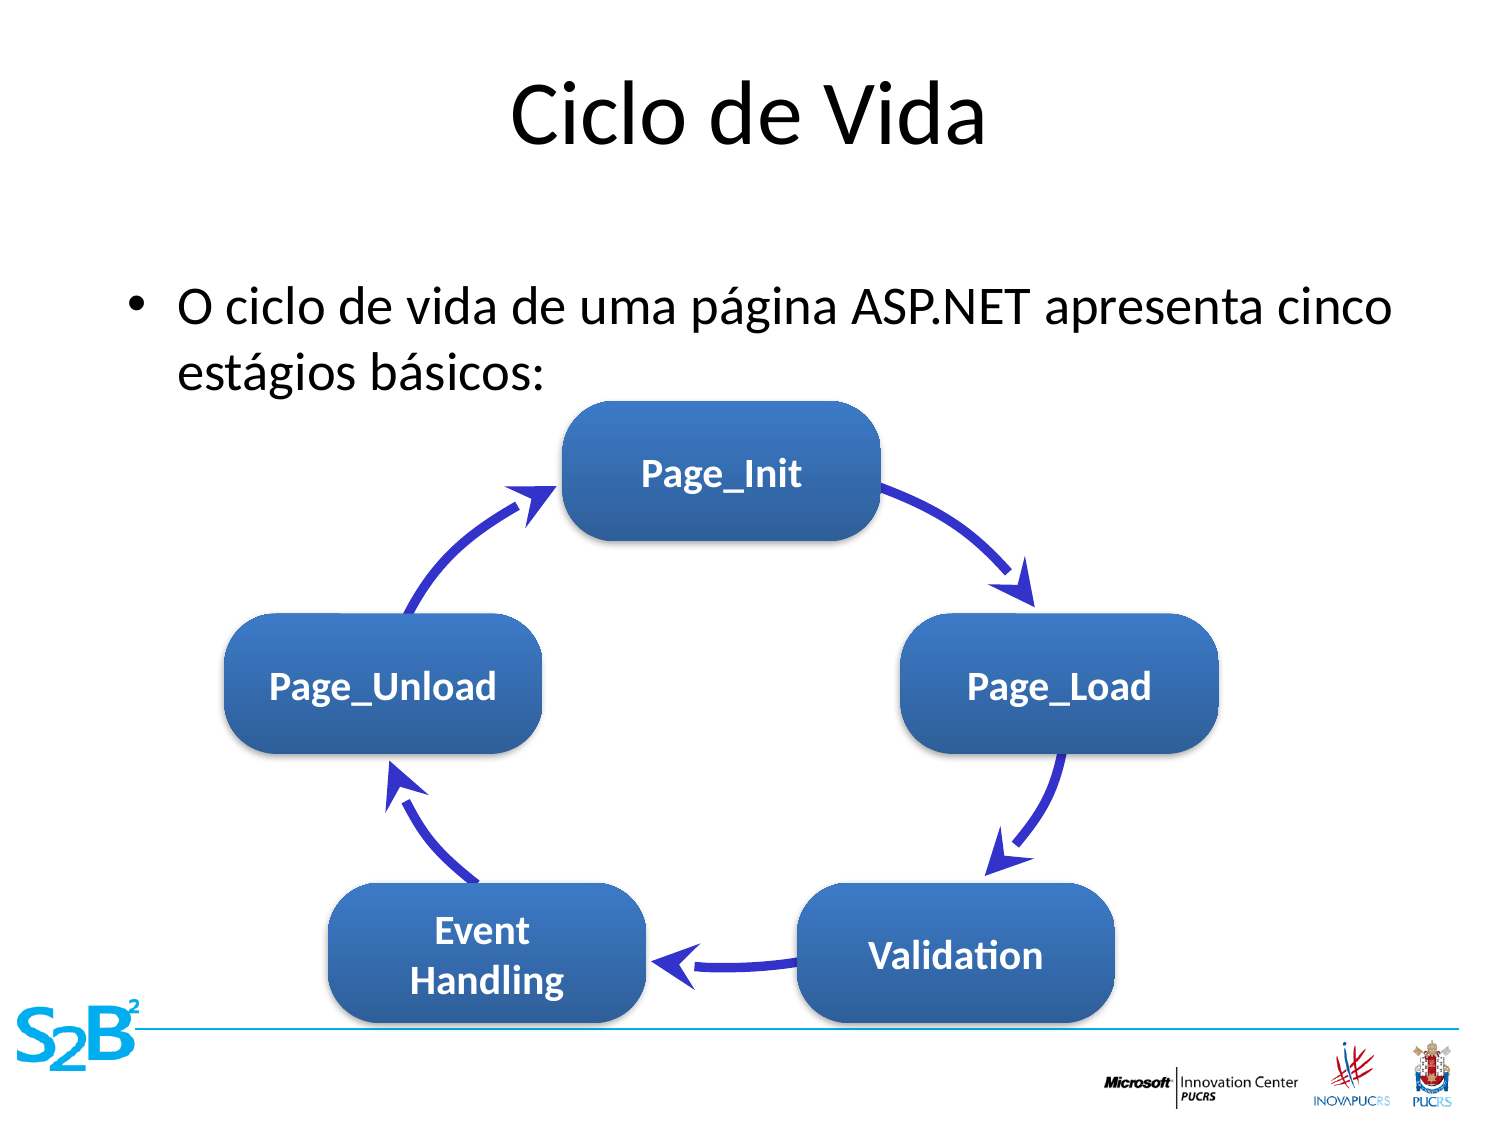

# Ciclo de Vida
O ciclo de vida de uma página ASP.NET apresenta cinco estágios básicos:

Page_Init

Page_Unload
Page_Load

Event
Handling
Validation